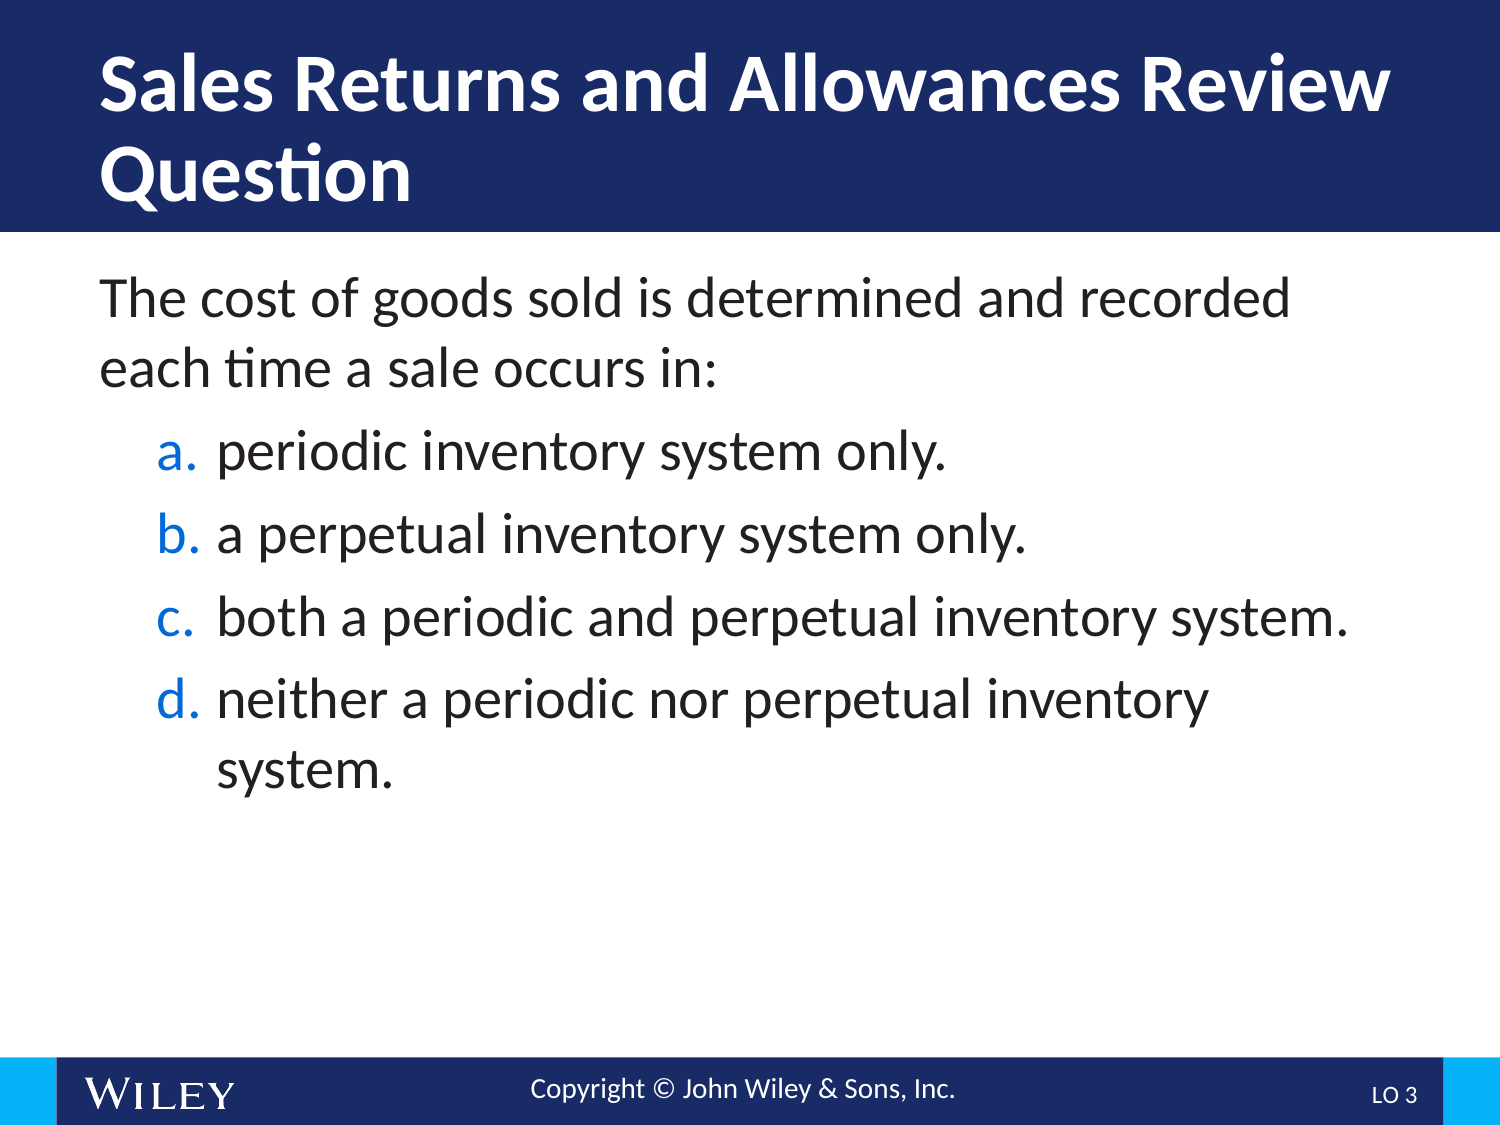

# Sales Returns and Allowances Review Question
The cost of goods sold is determined and recorded each time a sale occurs in:
periodic inventory system only.
a perpetual inventory system only.
both a periodic and perpetual inventory system.
neither a periodic nor perpetual inventory system.
L O 3